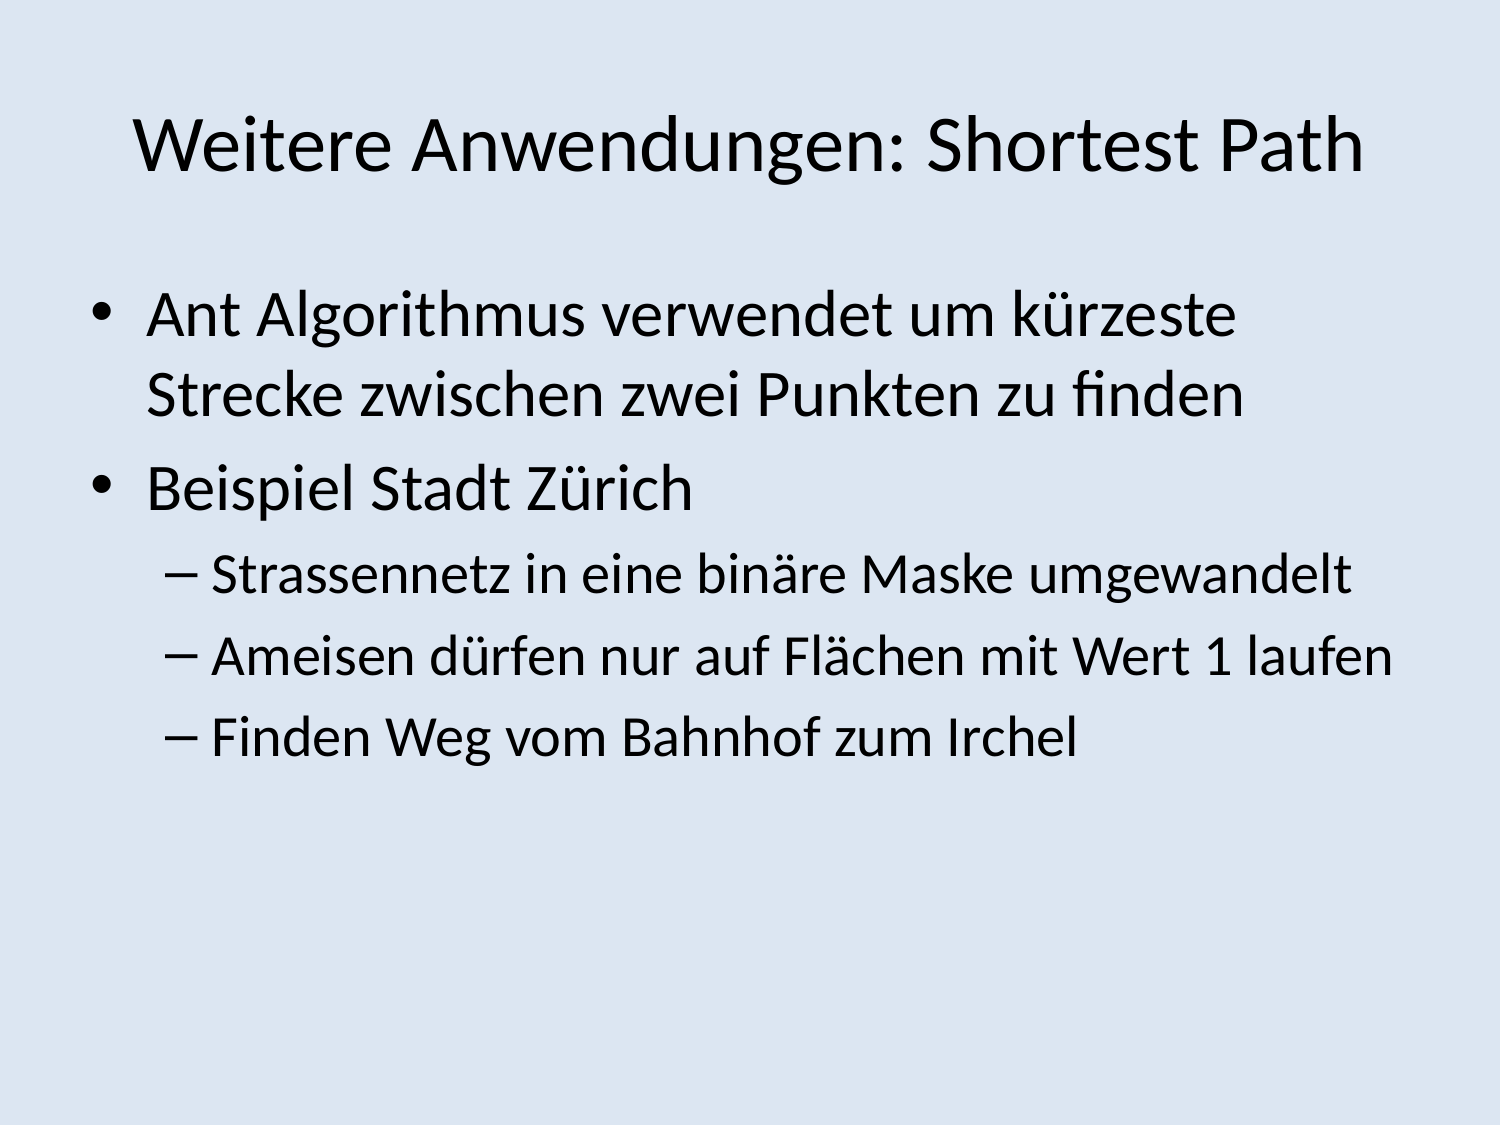

# Weitere Anwendungen: Shortest Path
Ant Algorithmus verwendet um kürzeste Strecke zwischen zwei Punkten zu finden
Beispiel Stadt Zürich
Strassennetz in eine binäre Maske umgewandelt
Ameisen dürfen nur auf Flächen mit Wert 1 laufen
Finden Weg vom Bahnhof zum Irchel